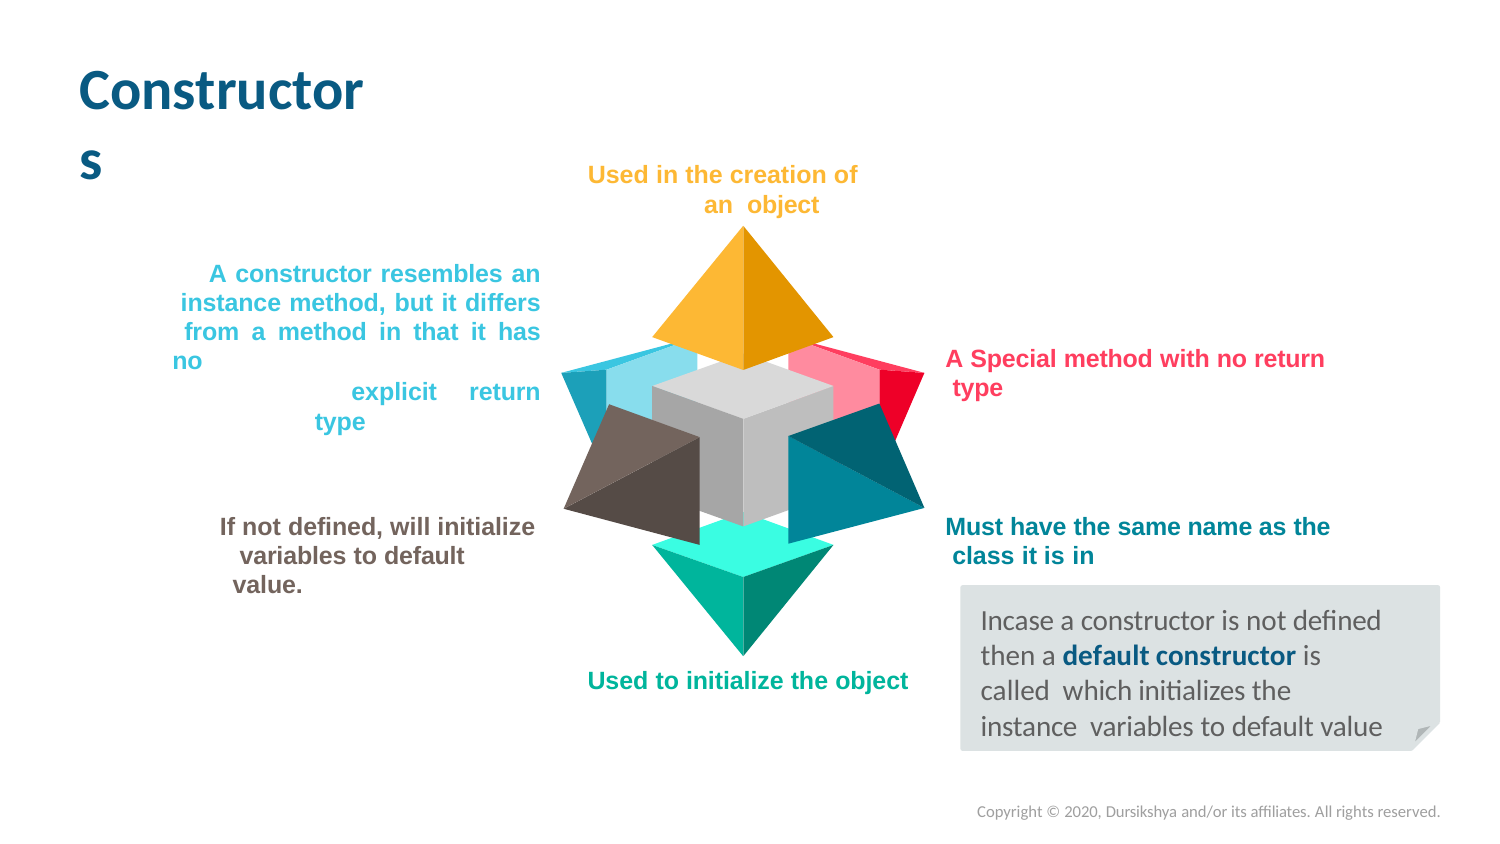

# Constructors
Used in the creation of an  object

A constructor resembles an  instance method, but it differs  from a method in that it has no
explicit return type
A Special method with no return  type
If not defined, will initialize  variables to default value.
Must have the same name as the  class it is in

Incase a constructor is not defined  then a default constructor is called  which initializes the instance  variables to default value
Used to initialize the object
Copyright © 2020, Dursikshya and/or its affiliates. All rights reserved.